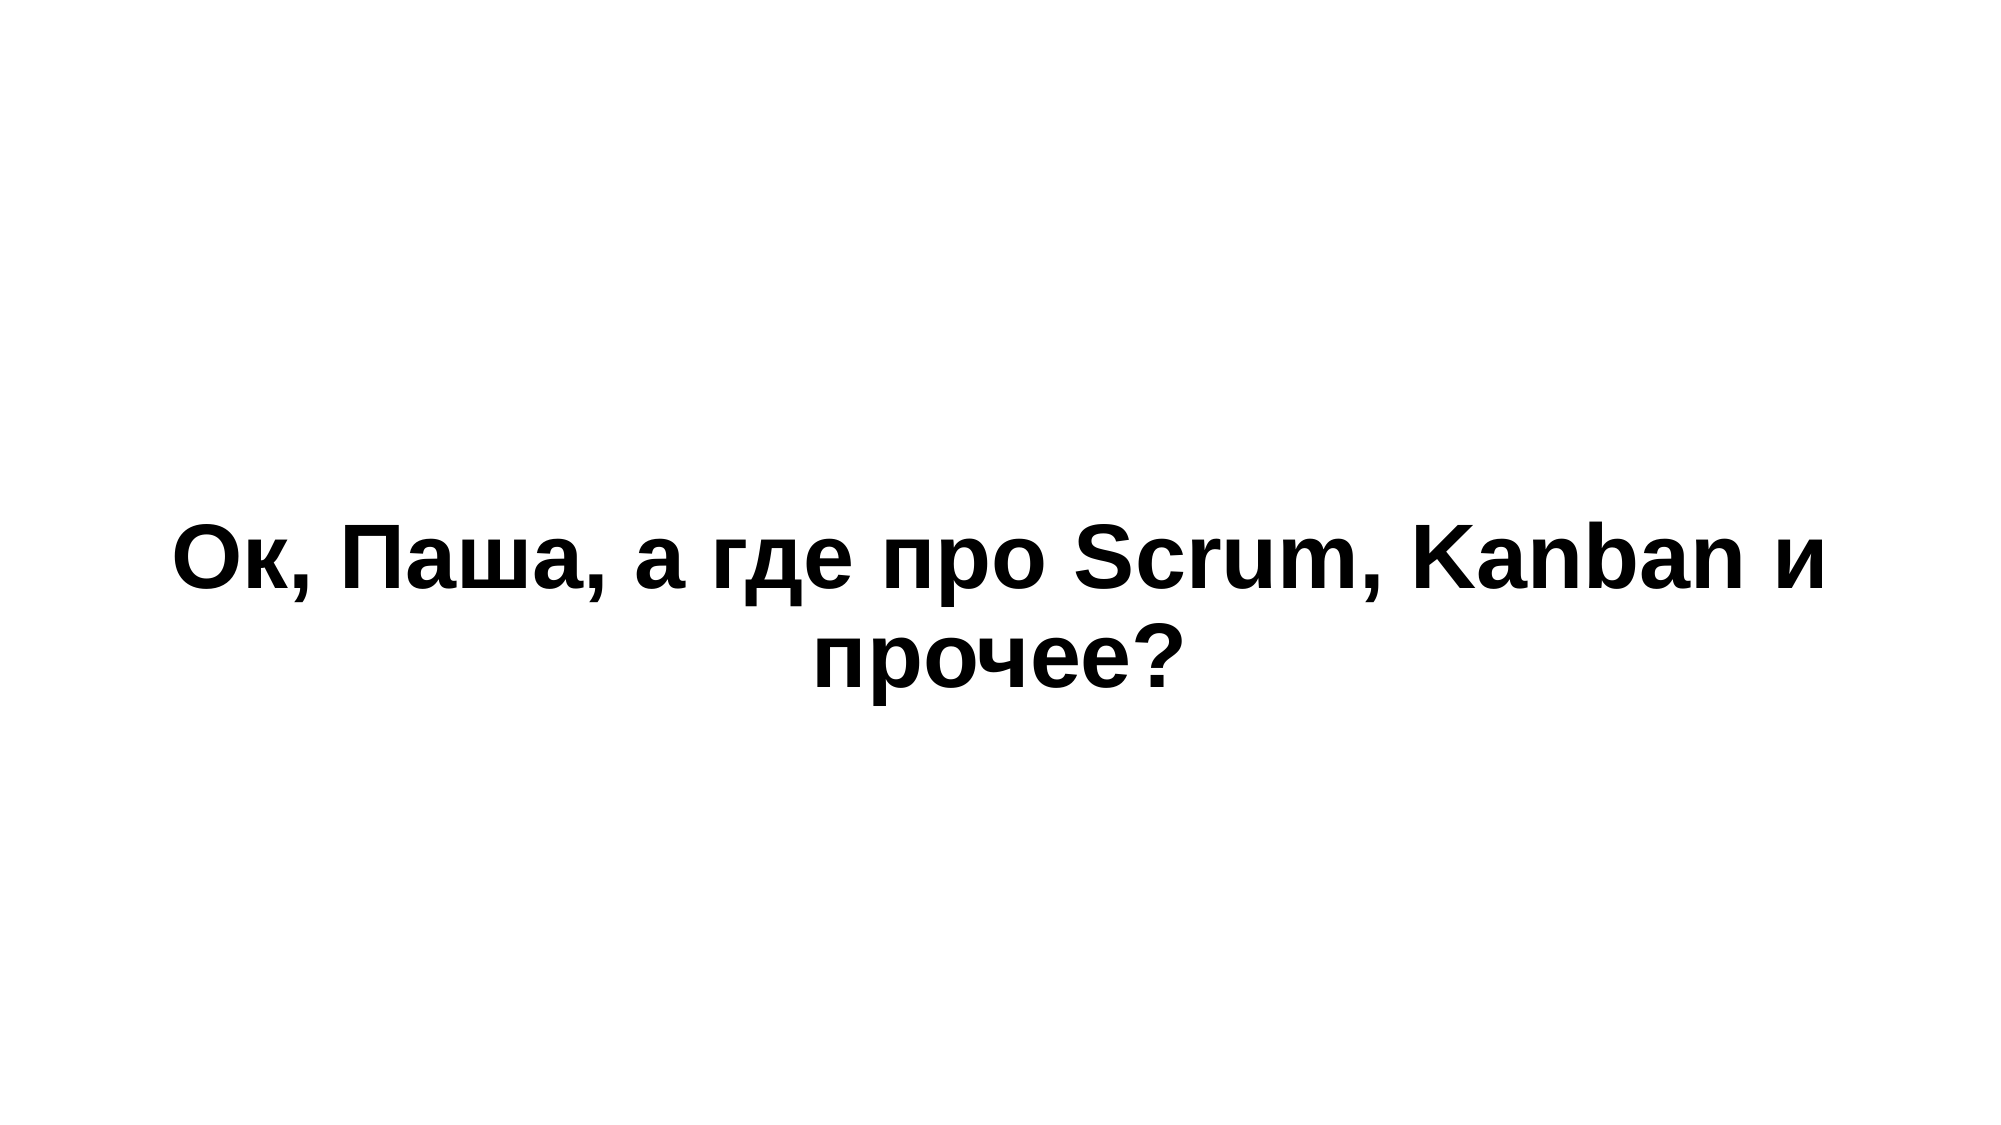

Ок, Паша, а где про Scrum, Kanban и прочее?